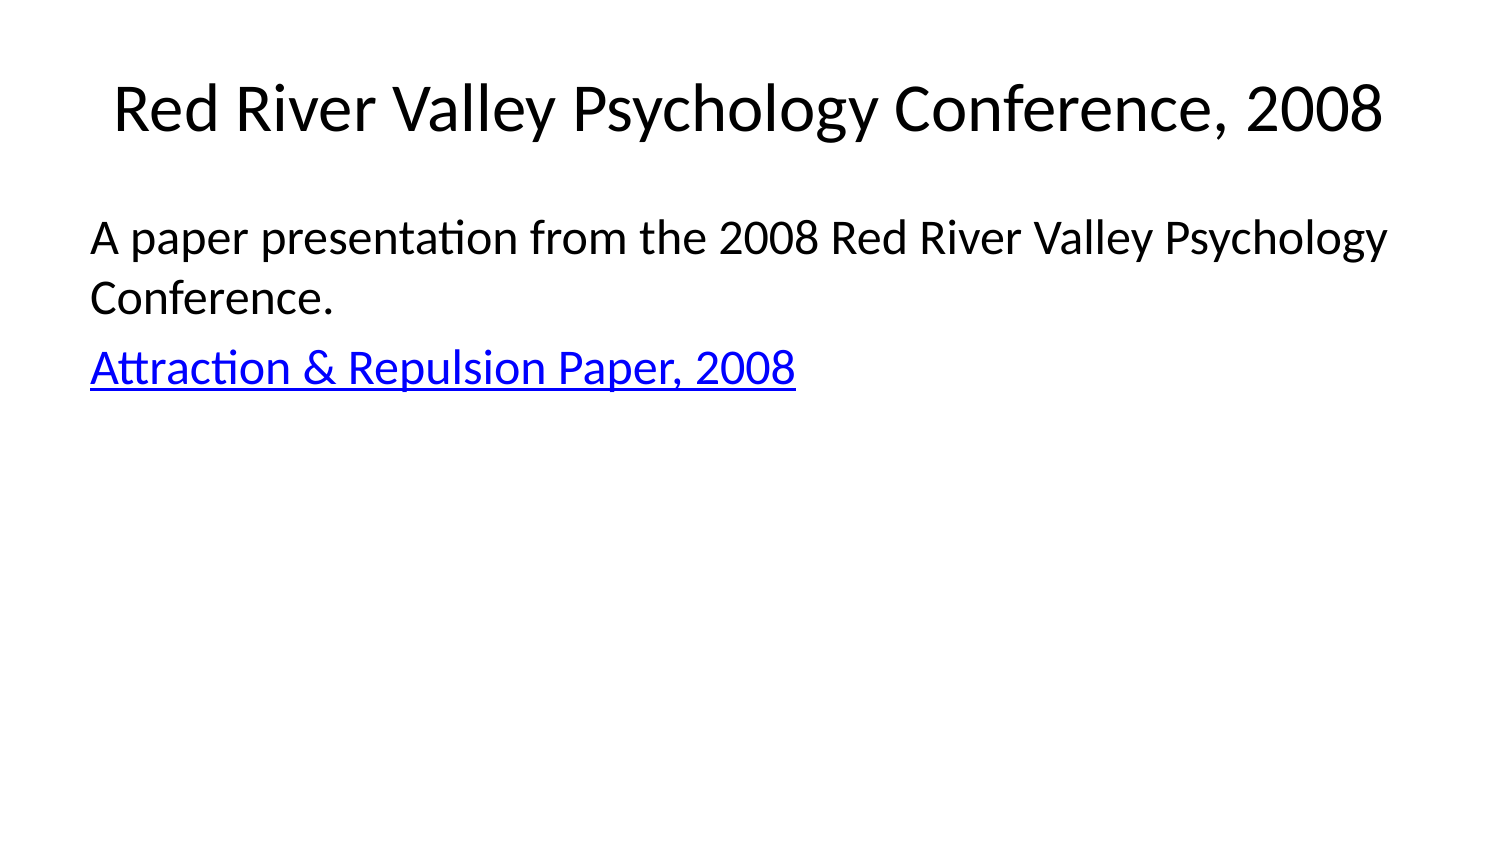

# Red River Valley Psychology Conference, 2008
A paper presentation from the 2008 Red River Valley Psychology Conference.
Attraction & Repulsion Paper, 2008